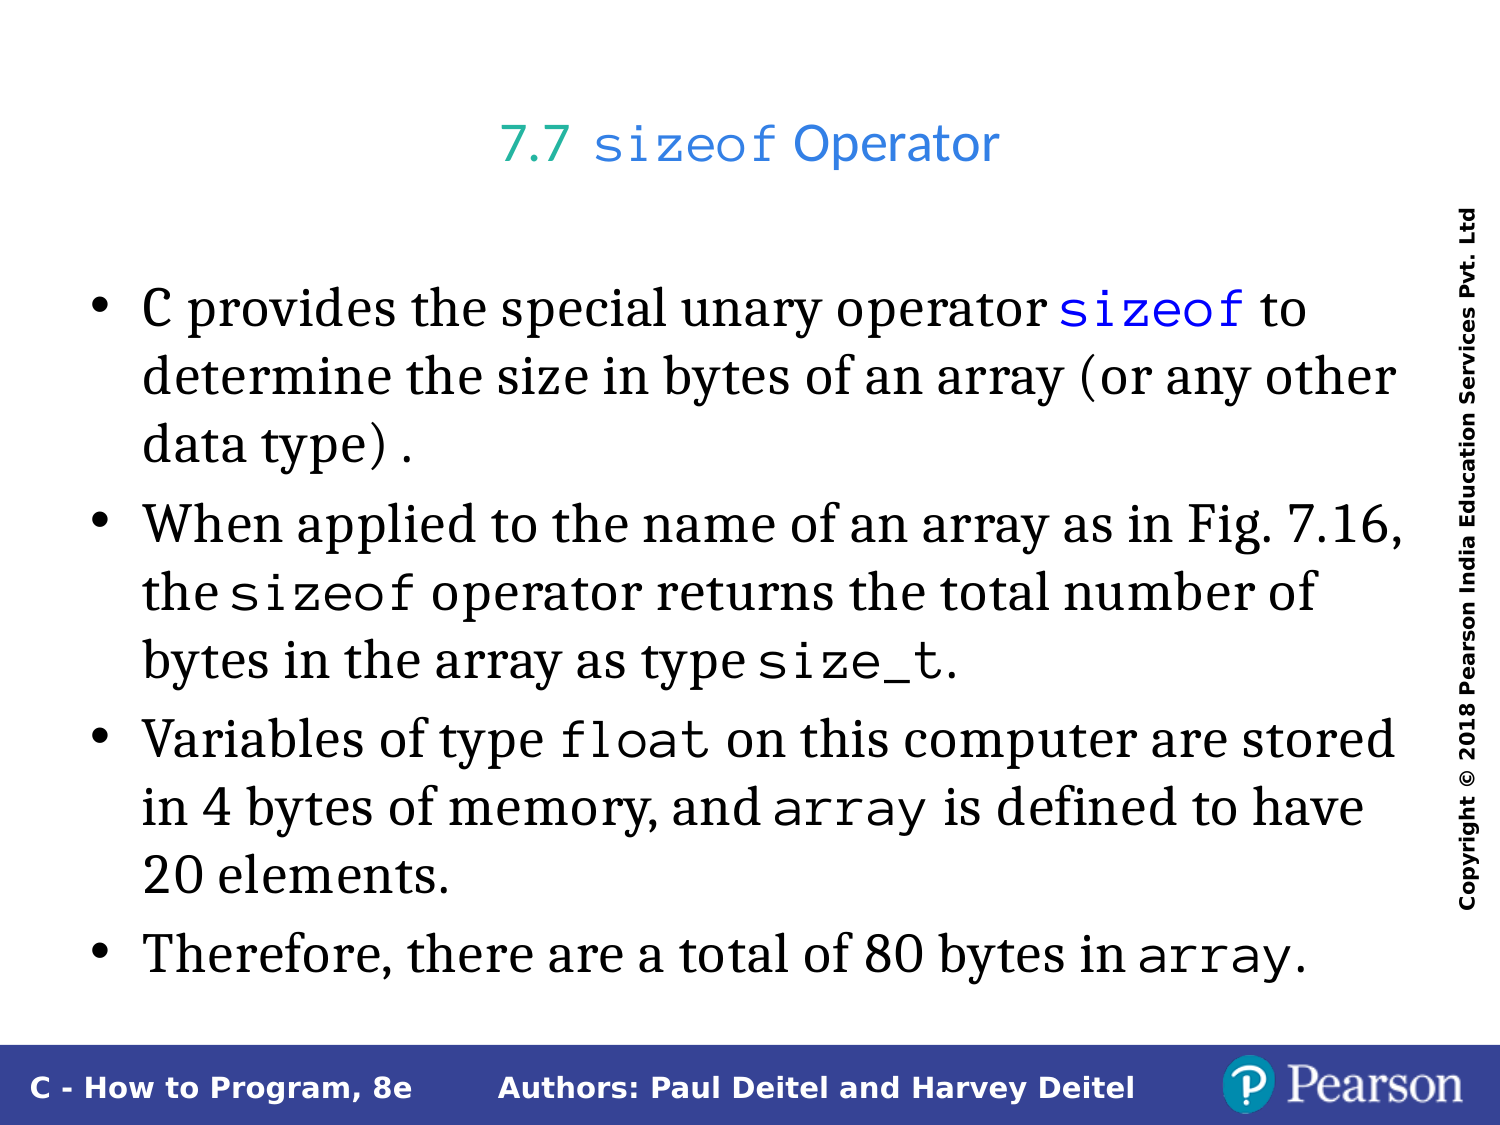

# 7.7  sizeof Operator
C provides the special unary operator sizeof to determine the size in bytes of an array (or any other data type) .
When applied to the name of an array as in Fig. 7.16, the sizeof operator returns the total number of bytes in the array as type size_t.
Variables of type float on this computer are stored in 4 bytes of memory, and array is defined to have 20 elements.
Therefore, there are a total of 80 bytes in array.